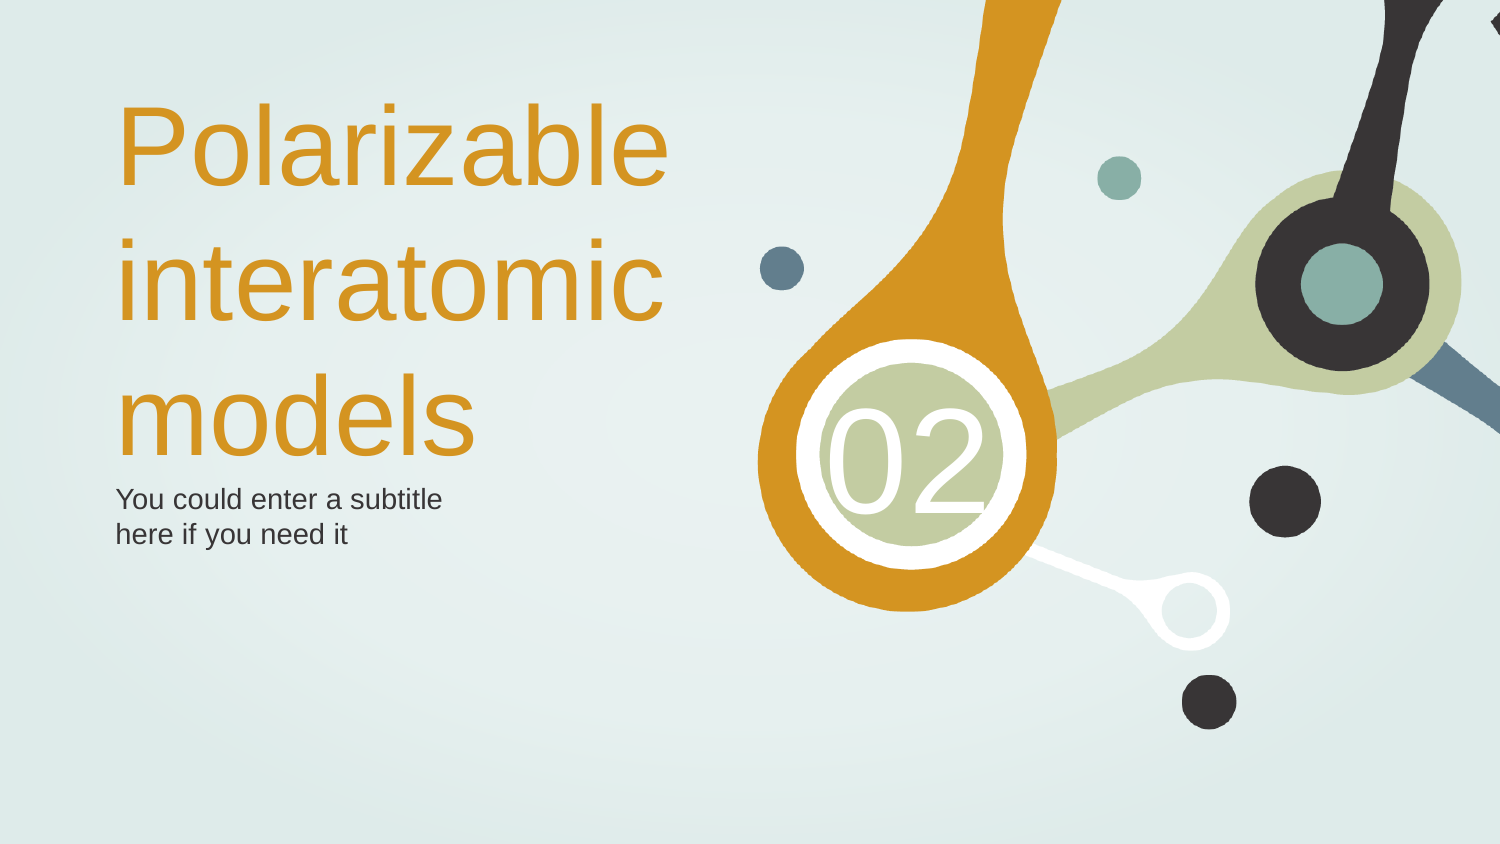

# Polarizable interatomic models
02
You could enter a subtitle here if you need it